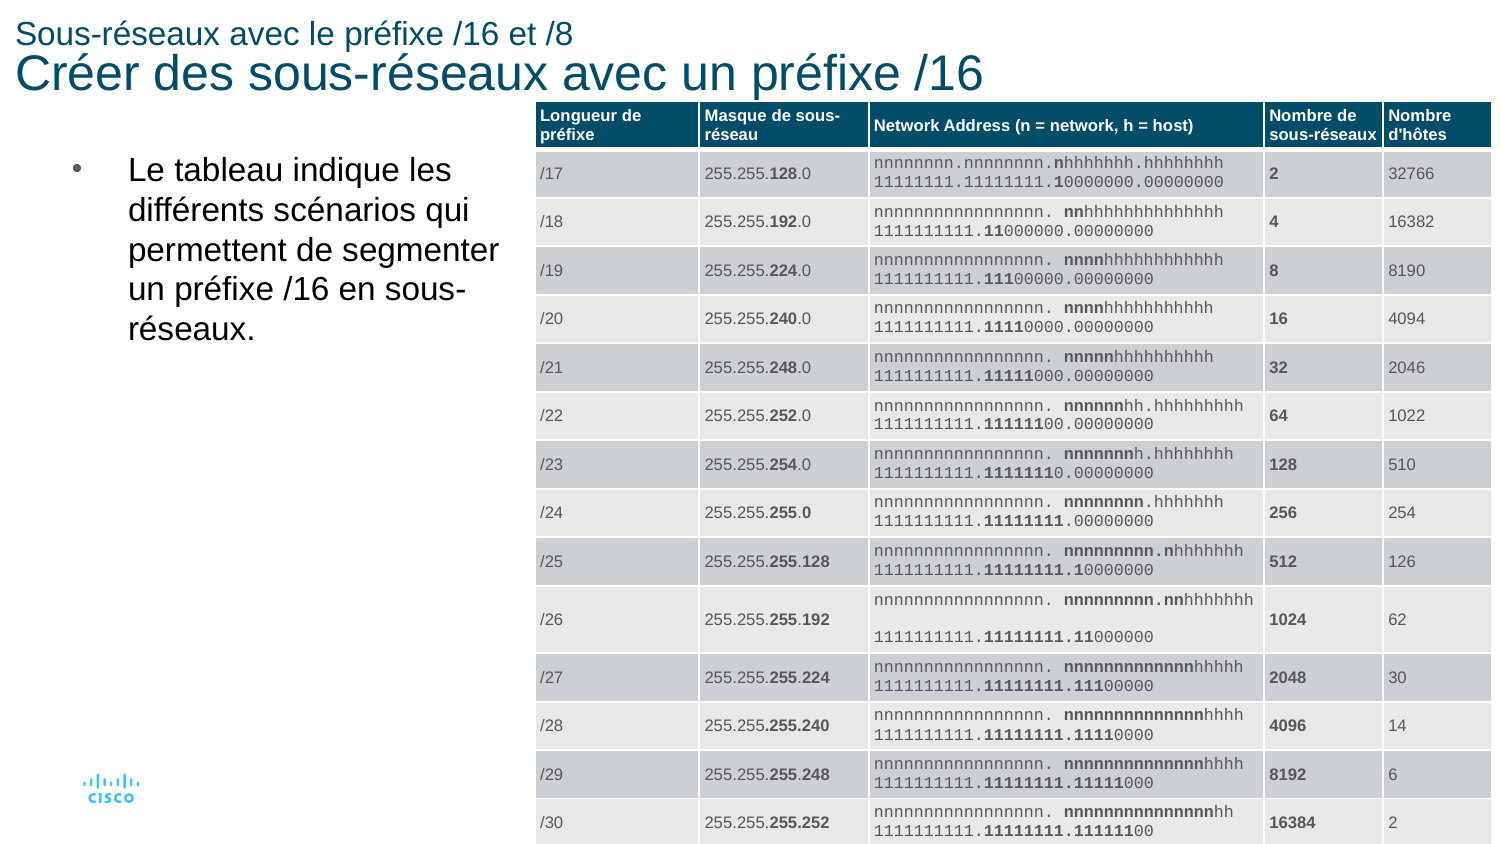

# Sous-réseaux avec le préfixe /16 et /8 Créer des sous-réseaux avec un préfixe /16
| Longueur de préfixe | Masque de sous-réseau | Network Address (n = network, h = host) | Nombre de sous-réseaux | Nombre d'hôtes |
| --- | --- | --- | --- | --- |
| /17 | 255.255.128.0 | nnnnnnnn.nnnnnnnn.nhhhhhhh.hhhhhhhh 11111111.11111111.10000000.00000000 | 2 | 32766 |
| /18 | 255.255.192.0 | nnnnnnnnnnnnnnnnn. nnhhhhhhhhhhhhhh 1111111111.11000000.00000000 | 4 | 16382 |
| /19 | 255.255.224.0 | nnnnnnnnnnnnnnnnn. nnnnhhhhhhhhhhhh 1111111111.11100000.00000000 | 8 | 8190 |
| /20 | 255.255.240.0 | nnnnnnnnnnnnnnnnn. nnnnhhhhhhhhhhh 1111111111.11110000.00000000 | 16 | 4094 |
| /21 | 255.255.248.0 | nnnnnnnnnnnnnnnnn. nnnnnhhhhhhhhhh 1111111111.11111000.00000000 | 32 | 2046 |
| /22 | 255.255.252.0 | nnnnnnnnnnnnnnnnn. nnnnnnhh.hhhhhhhhh 1111111111.11111100.00000000 | 64 | 1022 |
| /23 | 255.255.254.0 | nnnnnnnnnnnnnnnnn. nnnnnnnh.hhhhhhhh 1111111111.11111110.00000000 | 128 | 510 |
| /24 | 255.255.255.0 | nnnnnnnnnnnnnnnnn. nnnnnnnn.hhhhhhh 1111111111.11111111.00000000 | 256 | 254 |
| /25 | 255.255.255.128 | nnnnnnnnnnnnnnnnn. nnnnnnnnn.nhhhhhhh 1111111111.11111111.10000000 | 512 | 126 |
| /26 | 255.255.255.192 | nnnnnnnnnnnnnnnnn. nnnnnnnnn.nnhhhhhhh 1111111111.11111111.11000000 | 1024 | 62 |
| /27 | 255.255.255.224 | nnnnnnnnnnnnnnnnn. nnnnnnnnnnnnnhhhhh 1111111111.11111111.11100000 | 2048 | 30 |
| /28 | 255.255.255.240 | nnnnnnnnnnnnnnnnn. nnnnnnnnnnnnnnhhhh 1111111111.11111111.11110000 | 4096 | 14 |
| /29 | 255.255.255.248 | nnnnnnnnnnnnnnnnn. nnnnnnnnnnnnnnhhhh 1111111111.11111111.11111000 | 8192 | 6 |
| /30 | 255.255.255.252 | nnnnnnnnnnnnnnnnn. nnnnnnnnnnnnnnnhh 1111111111.11111111.11111100 | 16384 | 2 |
Le tableau indique les différents scénarios qui permettent de segmenter un préfixe /16 en sous-réseaux.